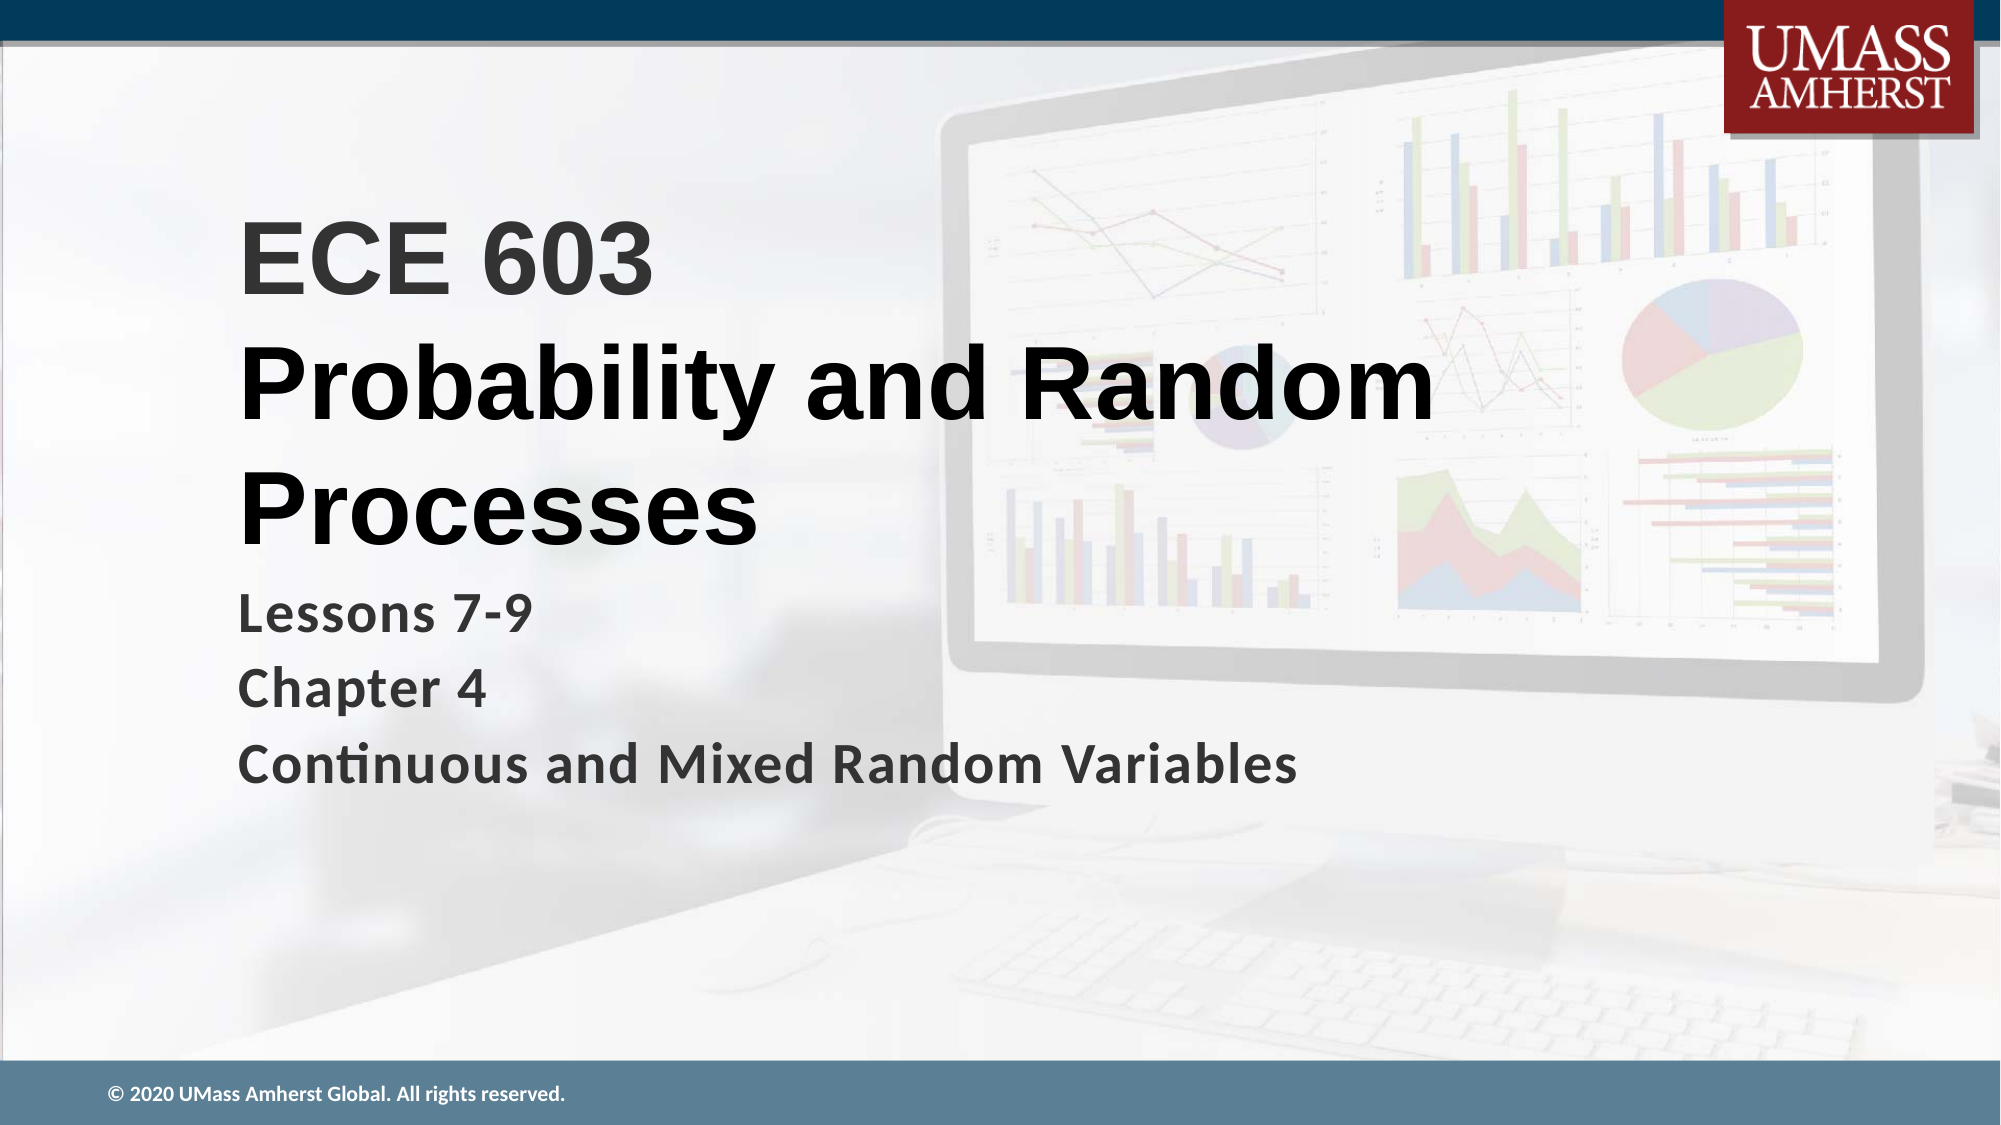

# ECE 603 Probability and Random Processes
Lessons 7-9
Chapter 4
Continuous and Mixed Random Variables